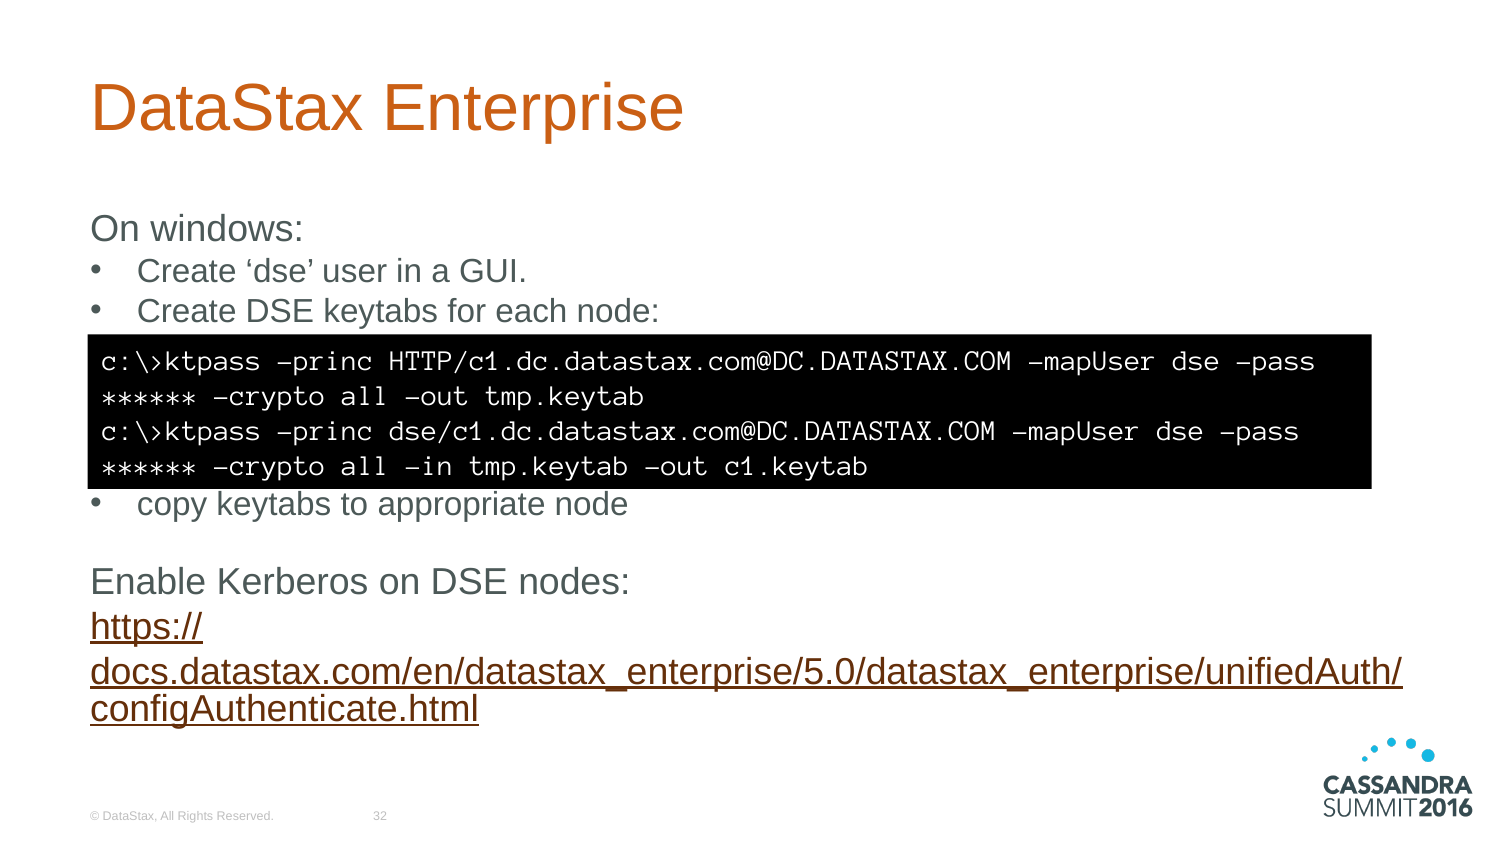

# DataStax Enterprise
On windows:
Create ‘dse’ user in a GUI.
Create DSE keytabs for each node:
c:\>ktpass -princ HTTP/c1.dc.datastax.com@DC.DATASTAX.COM -mapUser dse -pass password -crypto all -out tmp.keytab
c:\>ktpass -princ dse/c1.dc.datastax.com@DC.DATASTAX.COM -mapUser dse -pass password -crypto all –in tmp.keytab -out c1.keytab
copy keytabs to appropriate node

Enable Kerberos on DSE nodes:
https://docs.datastax.com/en/datastax_enterprise/5.0/datastax_enterprise/unifiedAuth/configAuthenticate.html

c:\>ktpass -princ HTTP/c1.dc.datastax.com@DC.DATASTAX.COM -mapUser dse -pass ****** -crypto all -out tmp.keytab
c:\>ktpass -princ dse/c1.dc.datastax.com@DC.DATASTAX.COM -mapUser dse -pass ****** -crypto all –in tmp.keytab -out c1.keytab
© DataStax, All Rights Reserved.
32